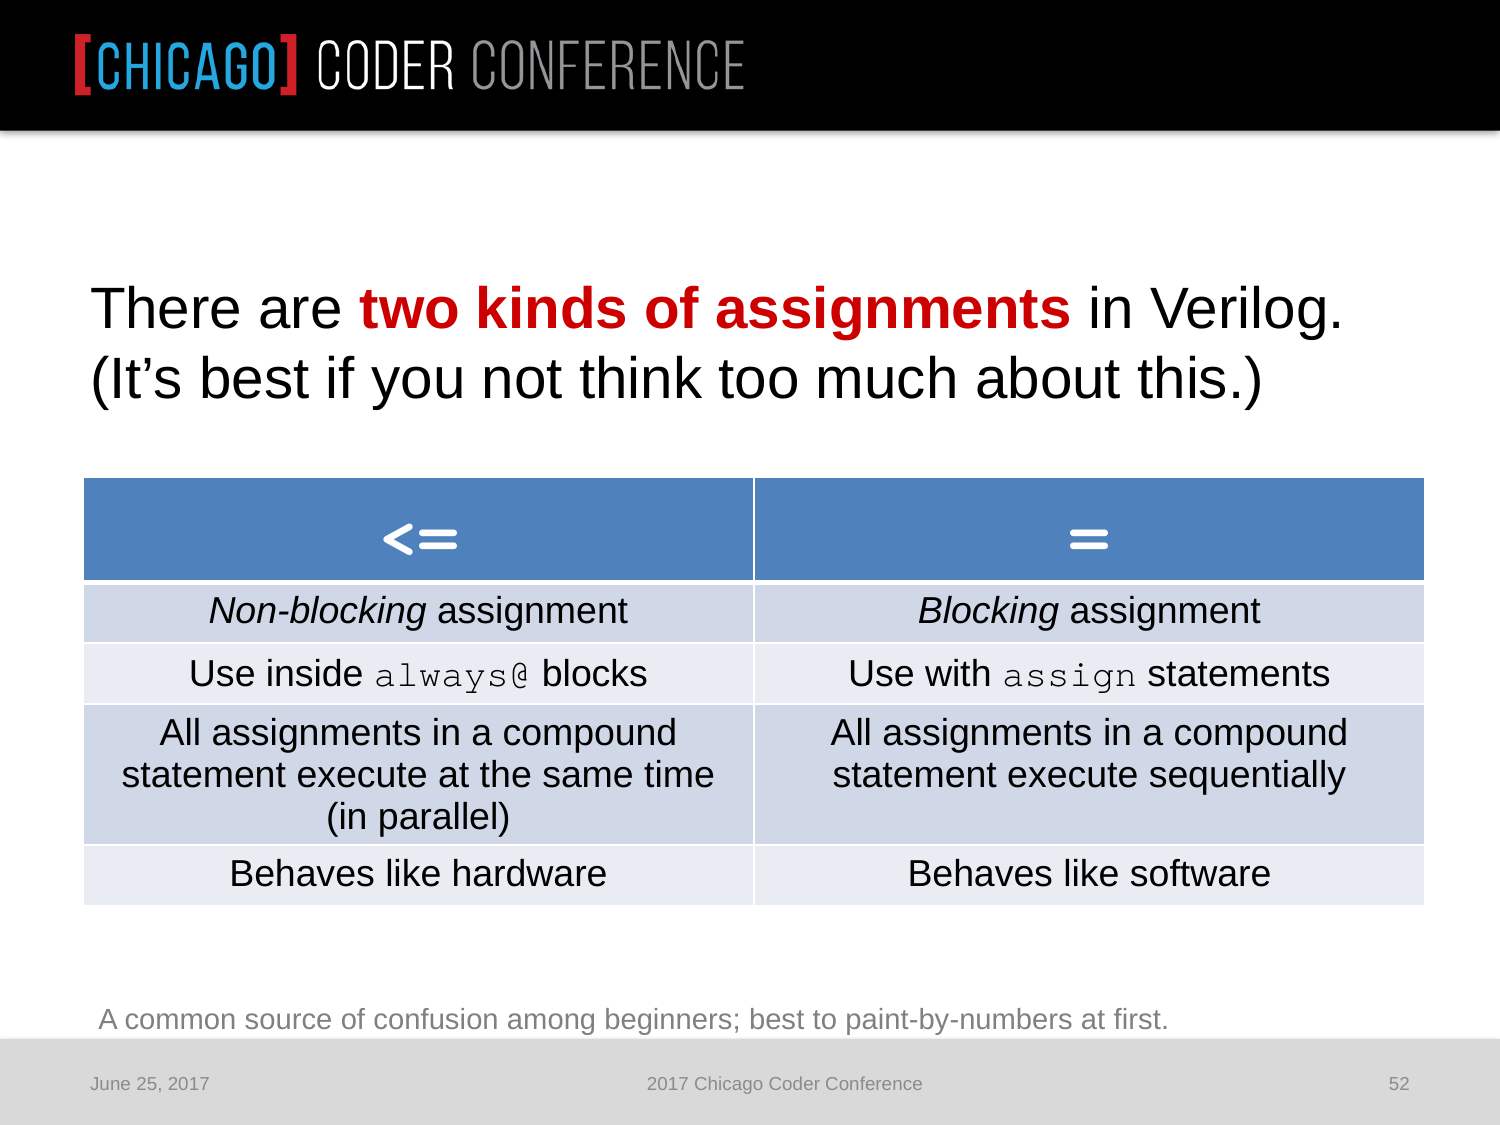

There are two kinds of assignments in Verilog. (It’s best if you not think too much about this.)
| <= | = |
| --- | --- |
| Non-blocking assignment | Blocking assignment |
| Use inside always@ blocks | Use with assign statements |
| All assignments in a compound statement execute at the same time (in parallel) | All assignments in a compound statement execute sequentially |
| Behaves like hardware | Behaves like software |

A common source of confusion among beginners; best to paint-by-numbers at first.
June 25, 2017
2017 Chicago Coder Conference
52